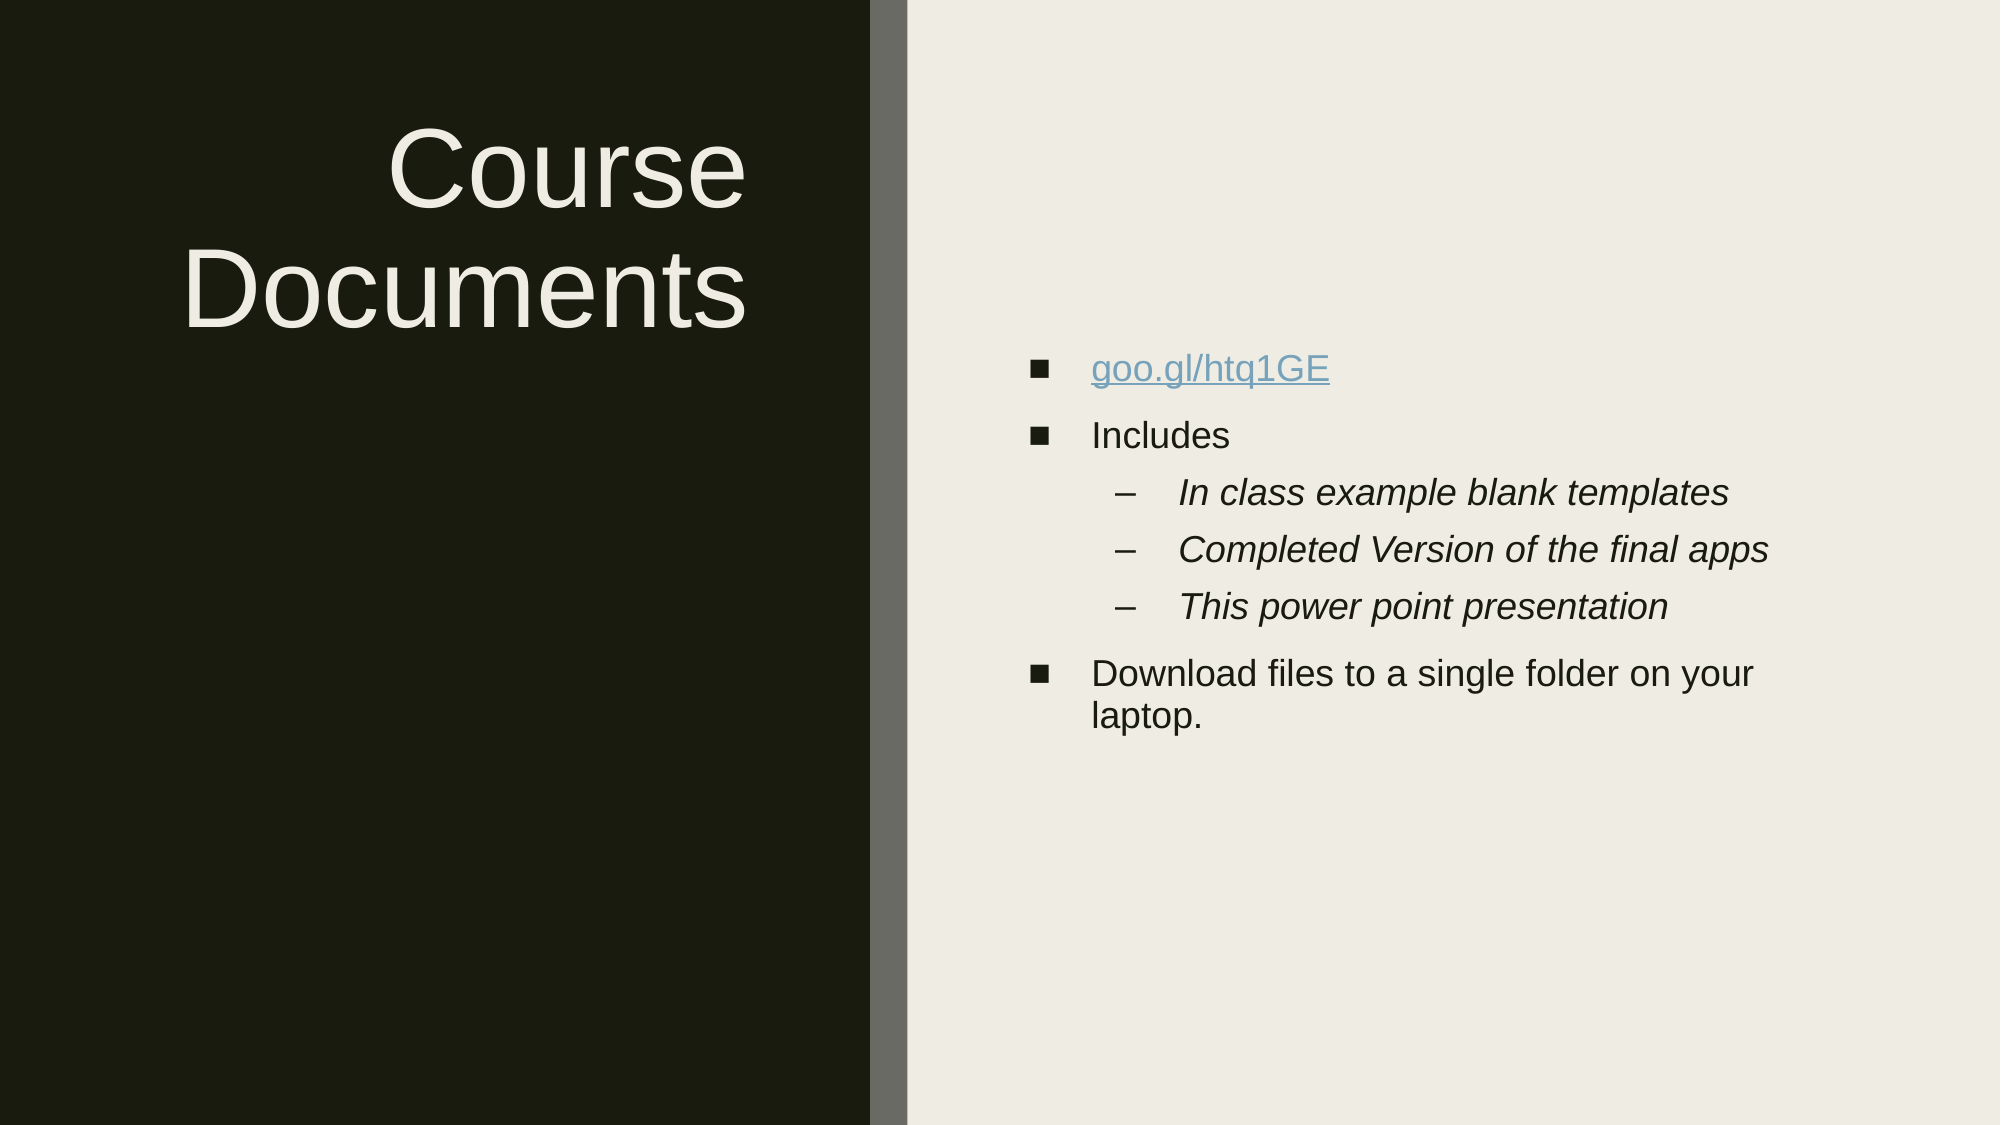

# Course Documents
goo.gl/htq1GE
Includes
In class example blank templates
Completed Version of the final apps
This power point presentation
Download files to a single folder on your laptop.